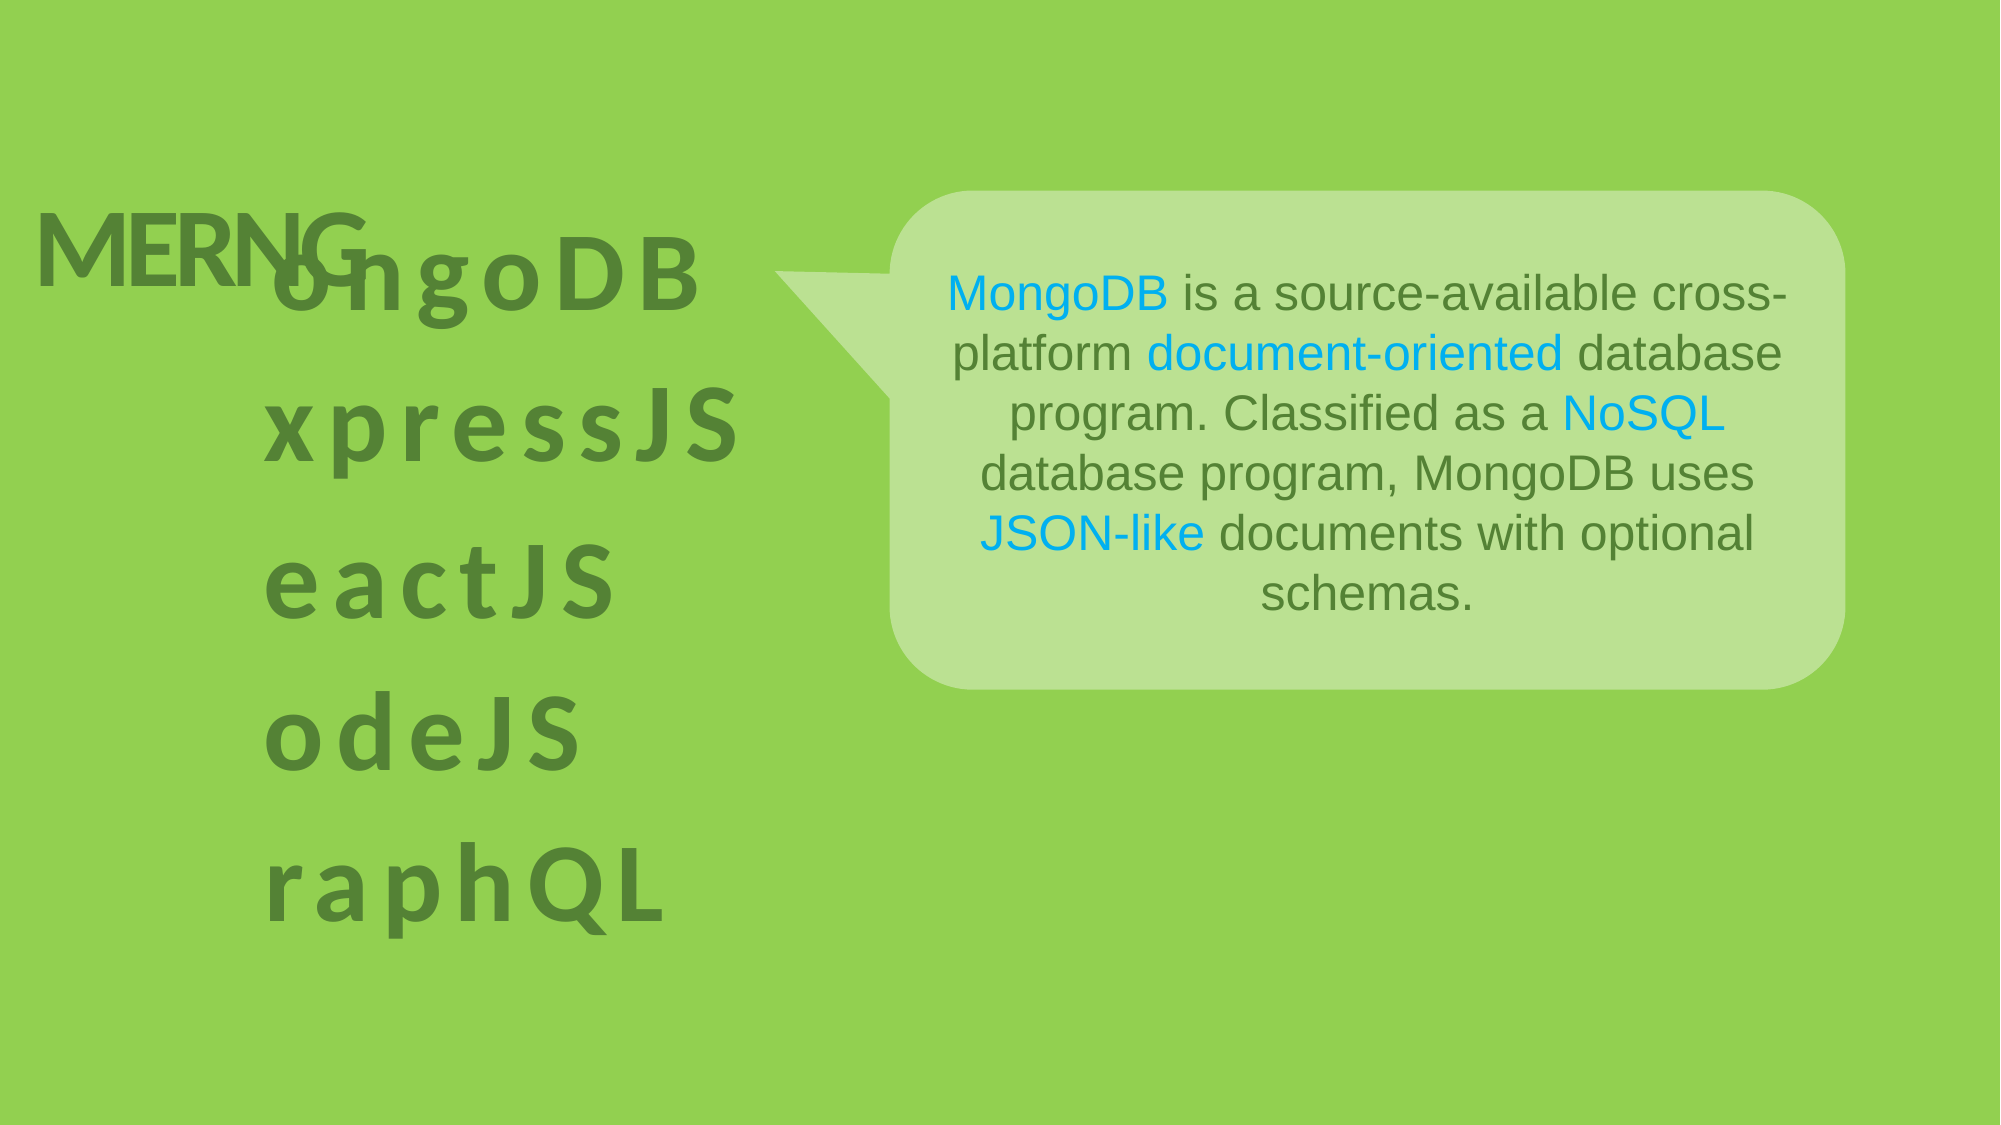

MERNG
 ongoDB
MongoDB is a source-available cross-platform document-oriented database program. Classified as a NoSQL database program, MongoDB uses JSON-like documents with optional schemas.
 xpressJS
 eactJS
 odeJS
 raphQL